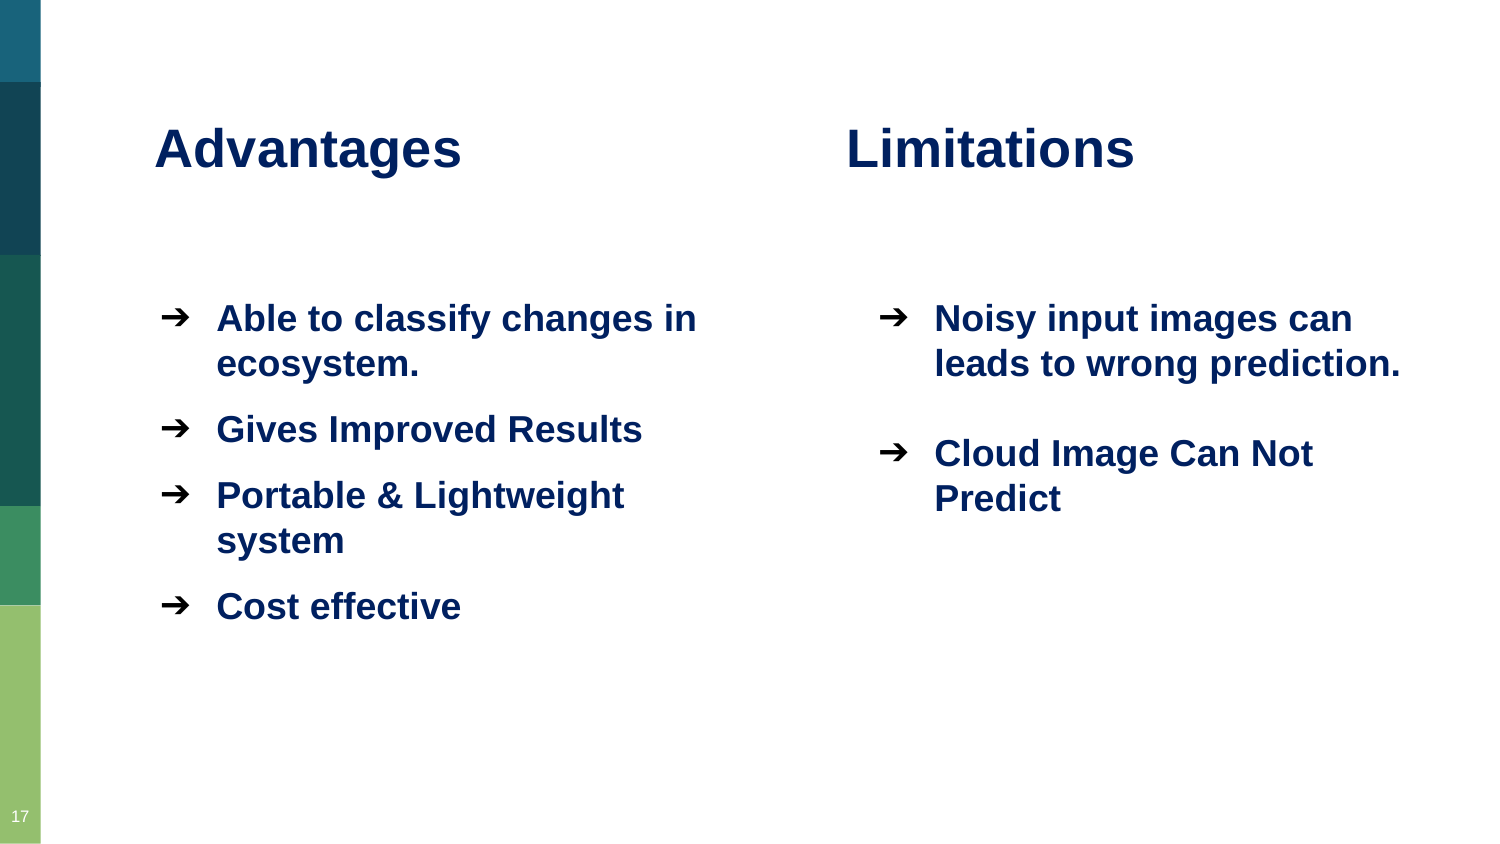

Advantages
Limitations

Able to classify changes in ecosystem.
Gives Improved Results
Portable & Lightweight system
Cost effective

Noisy input images can leads to wrong prediction.

Cloud Image Can Not Predict
17